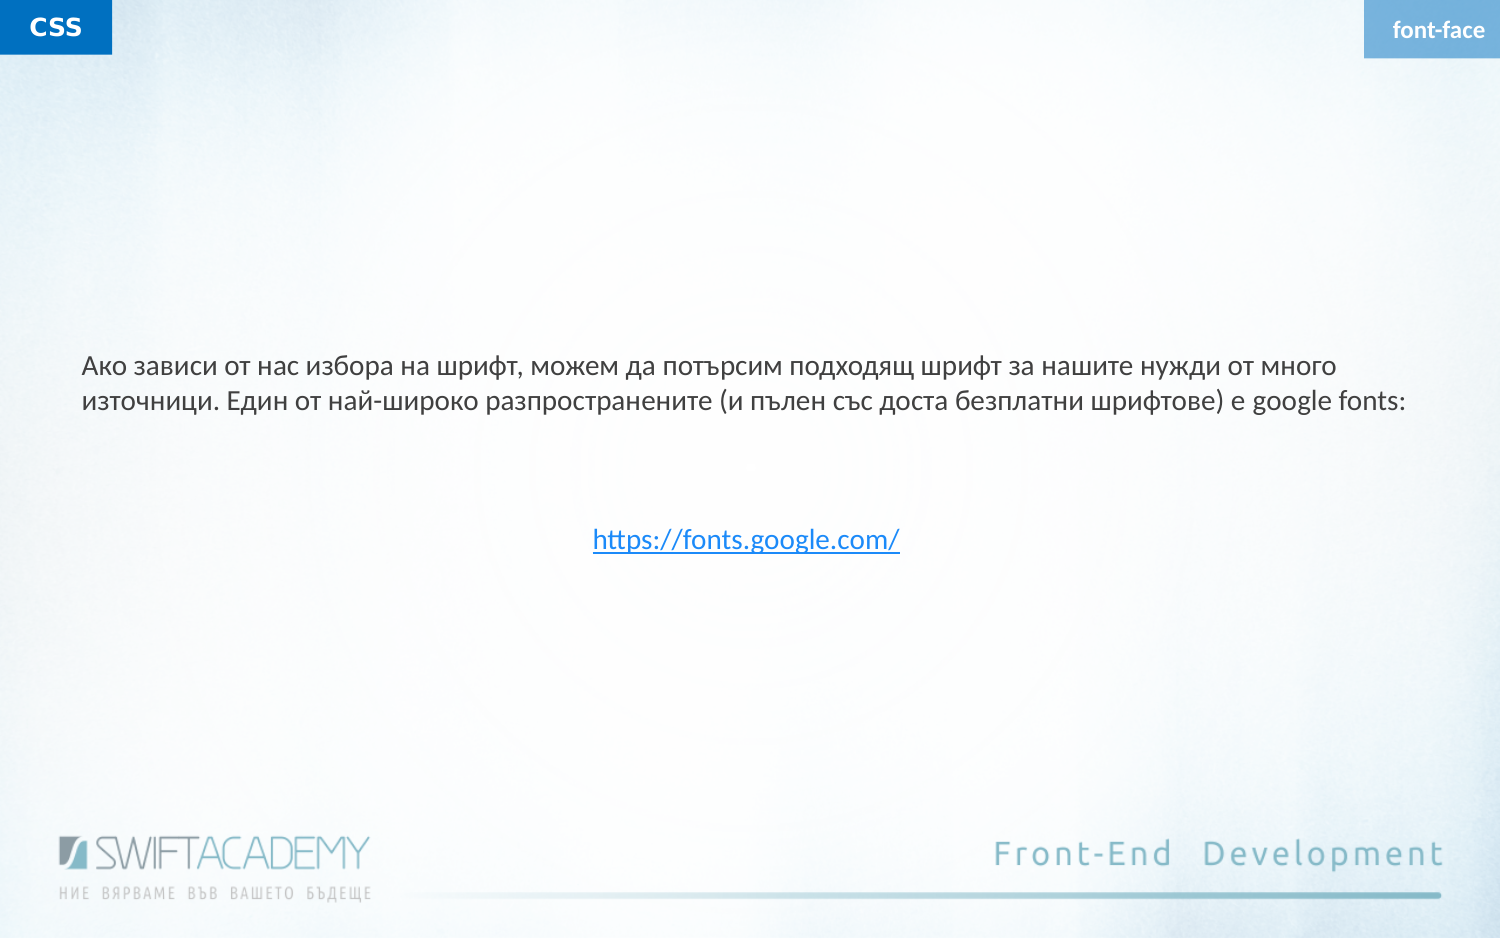

CSS
font-face
Ако зависи от нас избора на шрифт, можем да потърсим подходящ шрифт за нашите нужди от много източници. Един от най-широко разпространените (и пълен със доста безплатни шрифтове) е google fonts:

https://fonts.google.com/